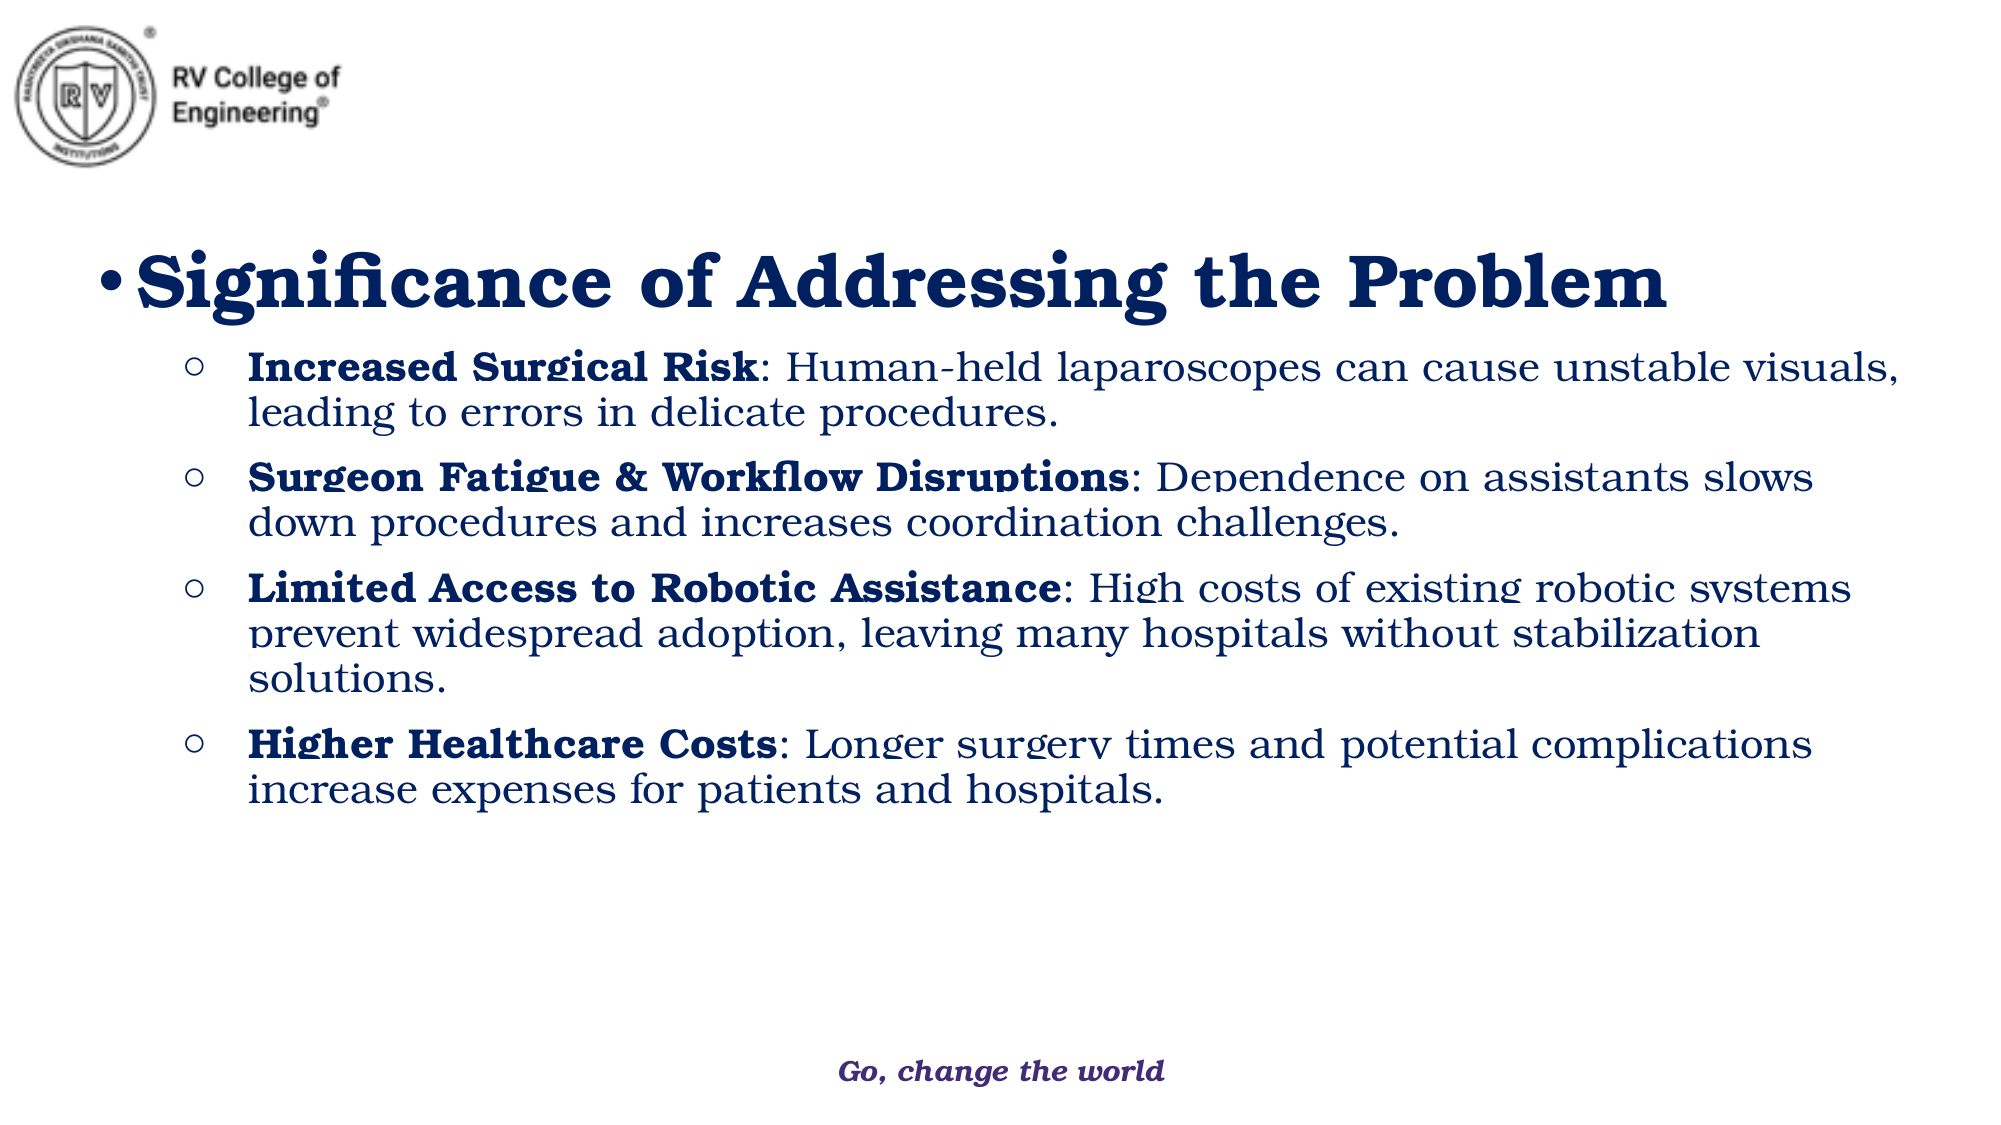

Significance of Addressing the Problem
Increased Surgical Risk: Human-held laparoscopes can cause unstable visuals, leading to errors in delicate procedures.
Surgeon Fatigue & Workflow Disruptions: Dependence on assistants slows down procedures and increases coordination challenges.
Limited Access to Robotic Assistance: High costs of existing robotic systems prevent widespread adoption, leaving many hospitals without stabilization solutions.
Higher Healthcare Costs: Longer surgery times and potential complications increase expenses for patients and hospitals.